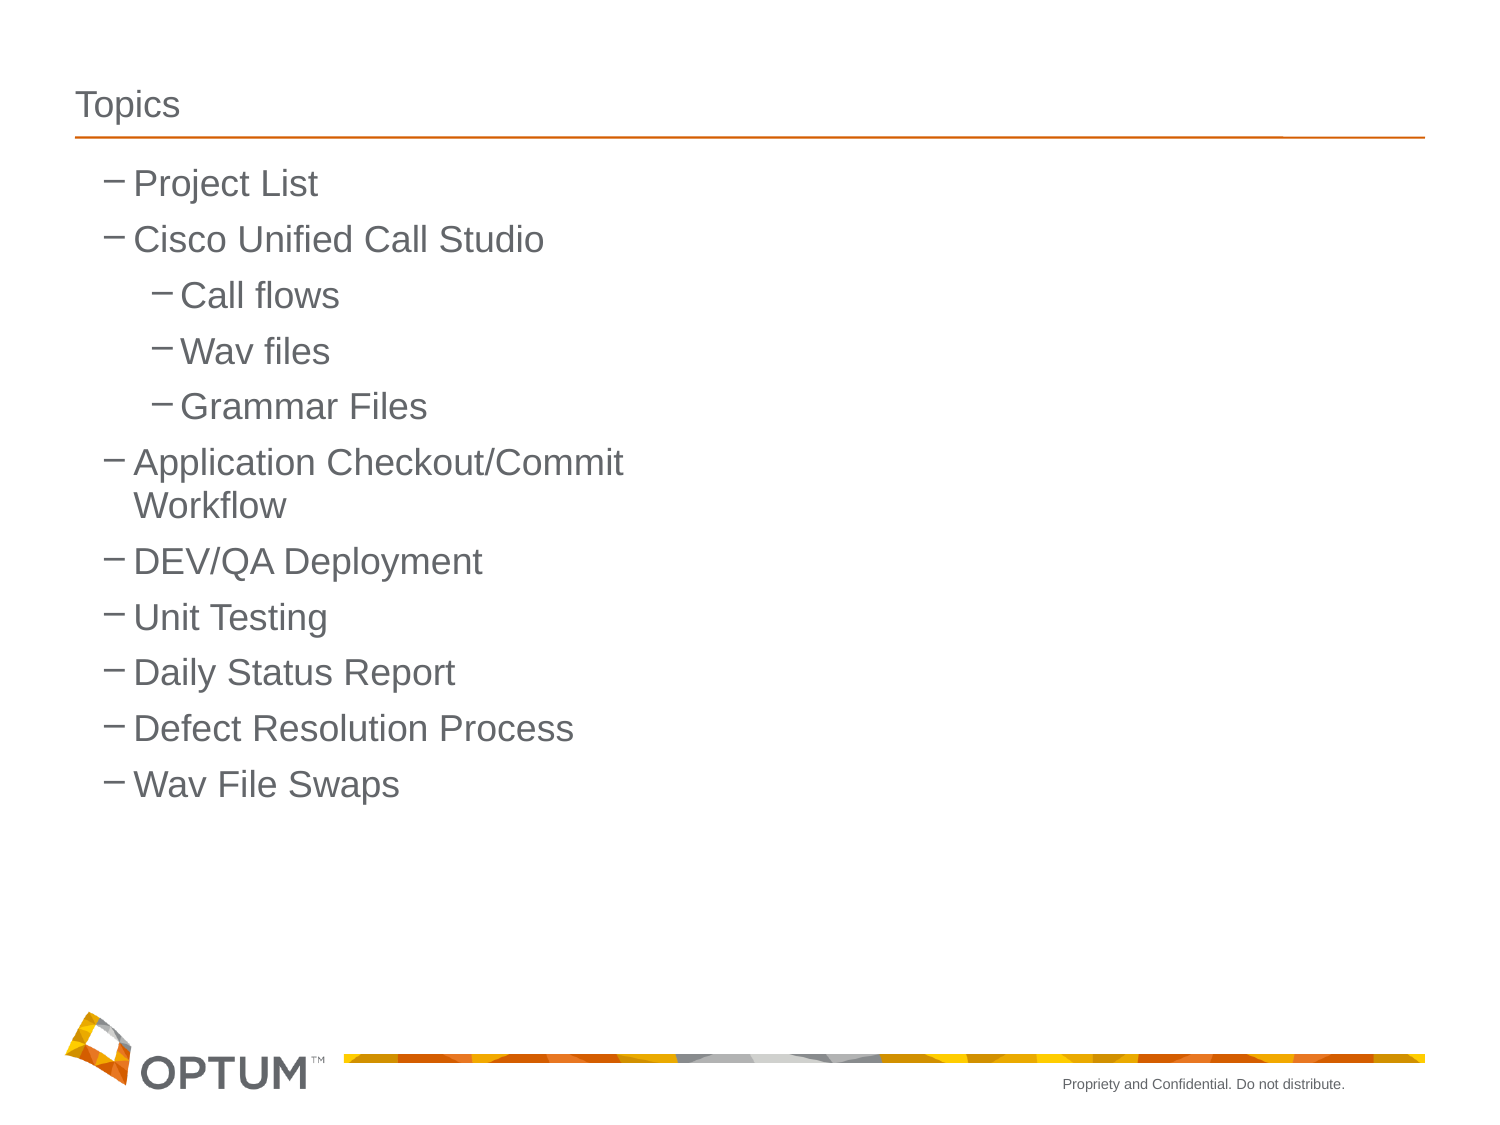

# Topics
Project List
Cisco Unified Call Studio
Call flows
Wav files
Grammar Files
Application Checkout/Commit Workflow
DEV/QA Deployment
Unit Testing
Daily Status Report
Defect Resolution Process
Wav File Swaps